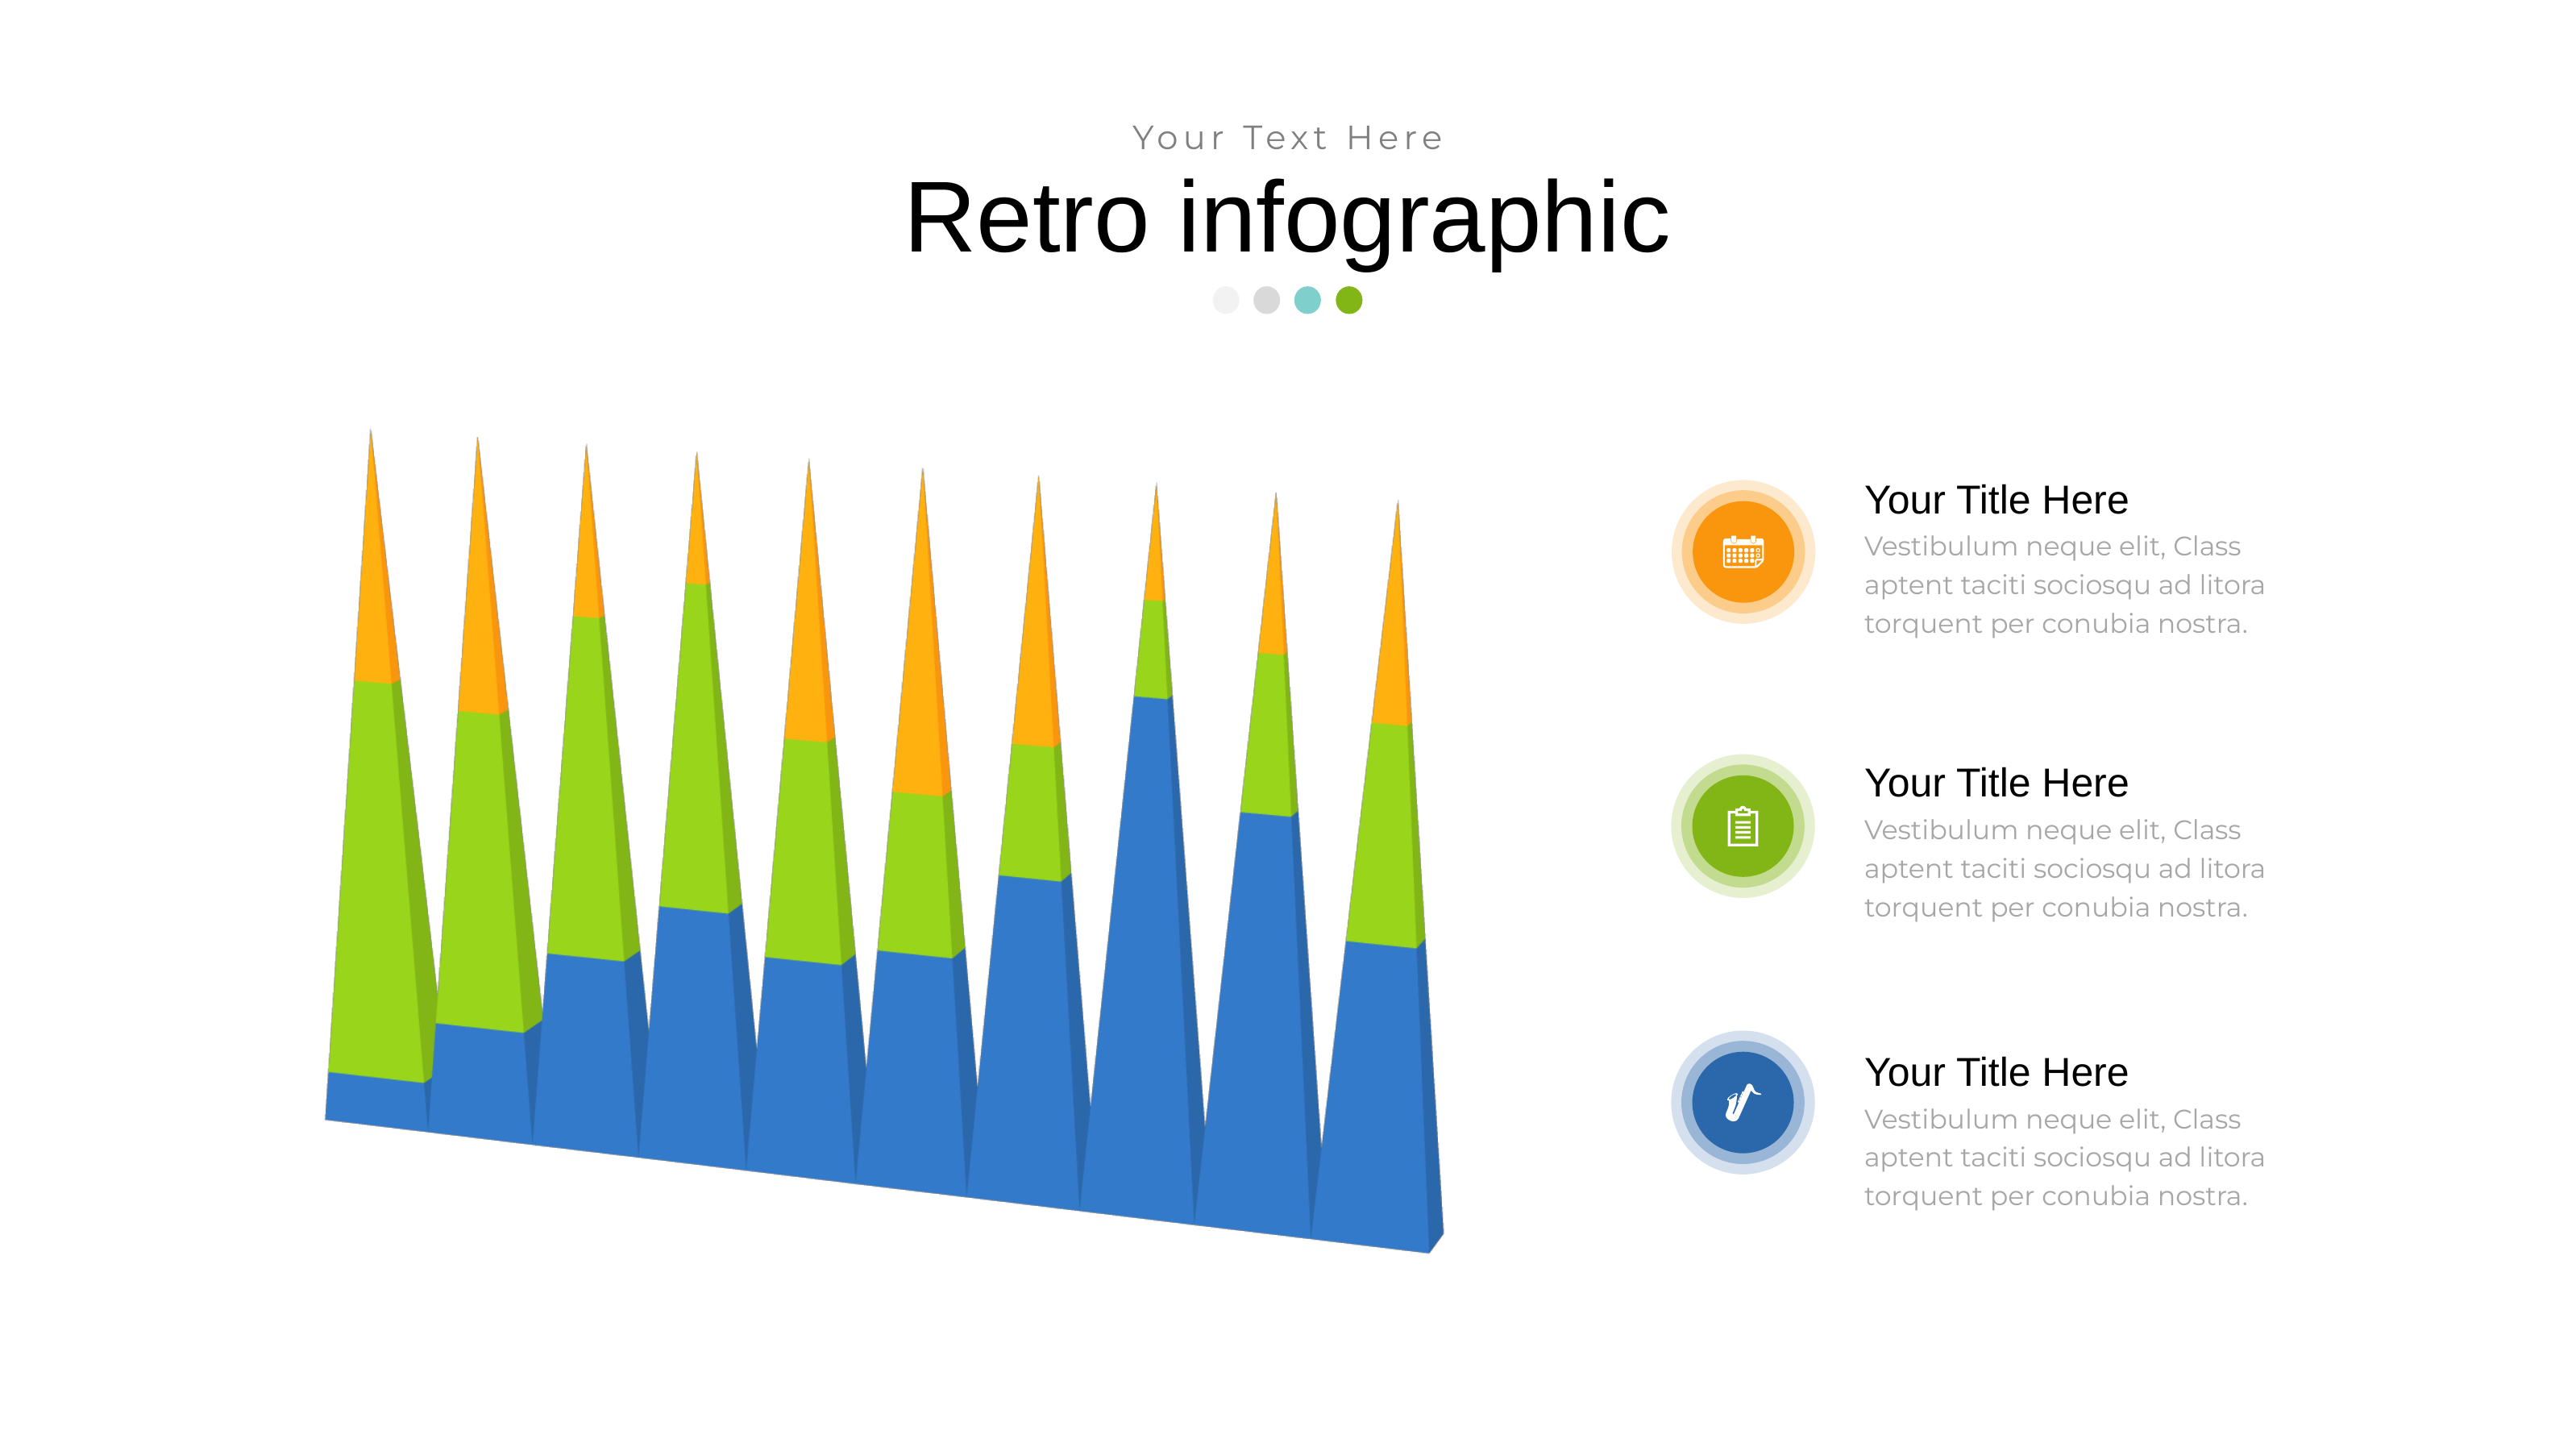

Your Text Here

Retro infographic

[unsupported chart]

Your Title Here
Vestibulum neque elit, Class aptent taciti sociosqu ad litora torquent per conubia nostra.

Your Title Here
Vestibulum neque elit, Class aptent taciti sociosqu ad litora torquent per conubia nostra.

Your Title Here
Vestibulum neque elit, Class aptent taciti sociosqu ad litora torquent per conubia nostra.